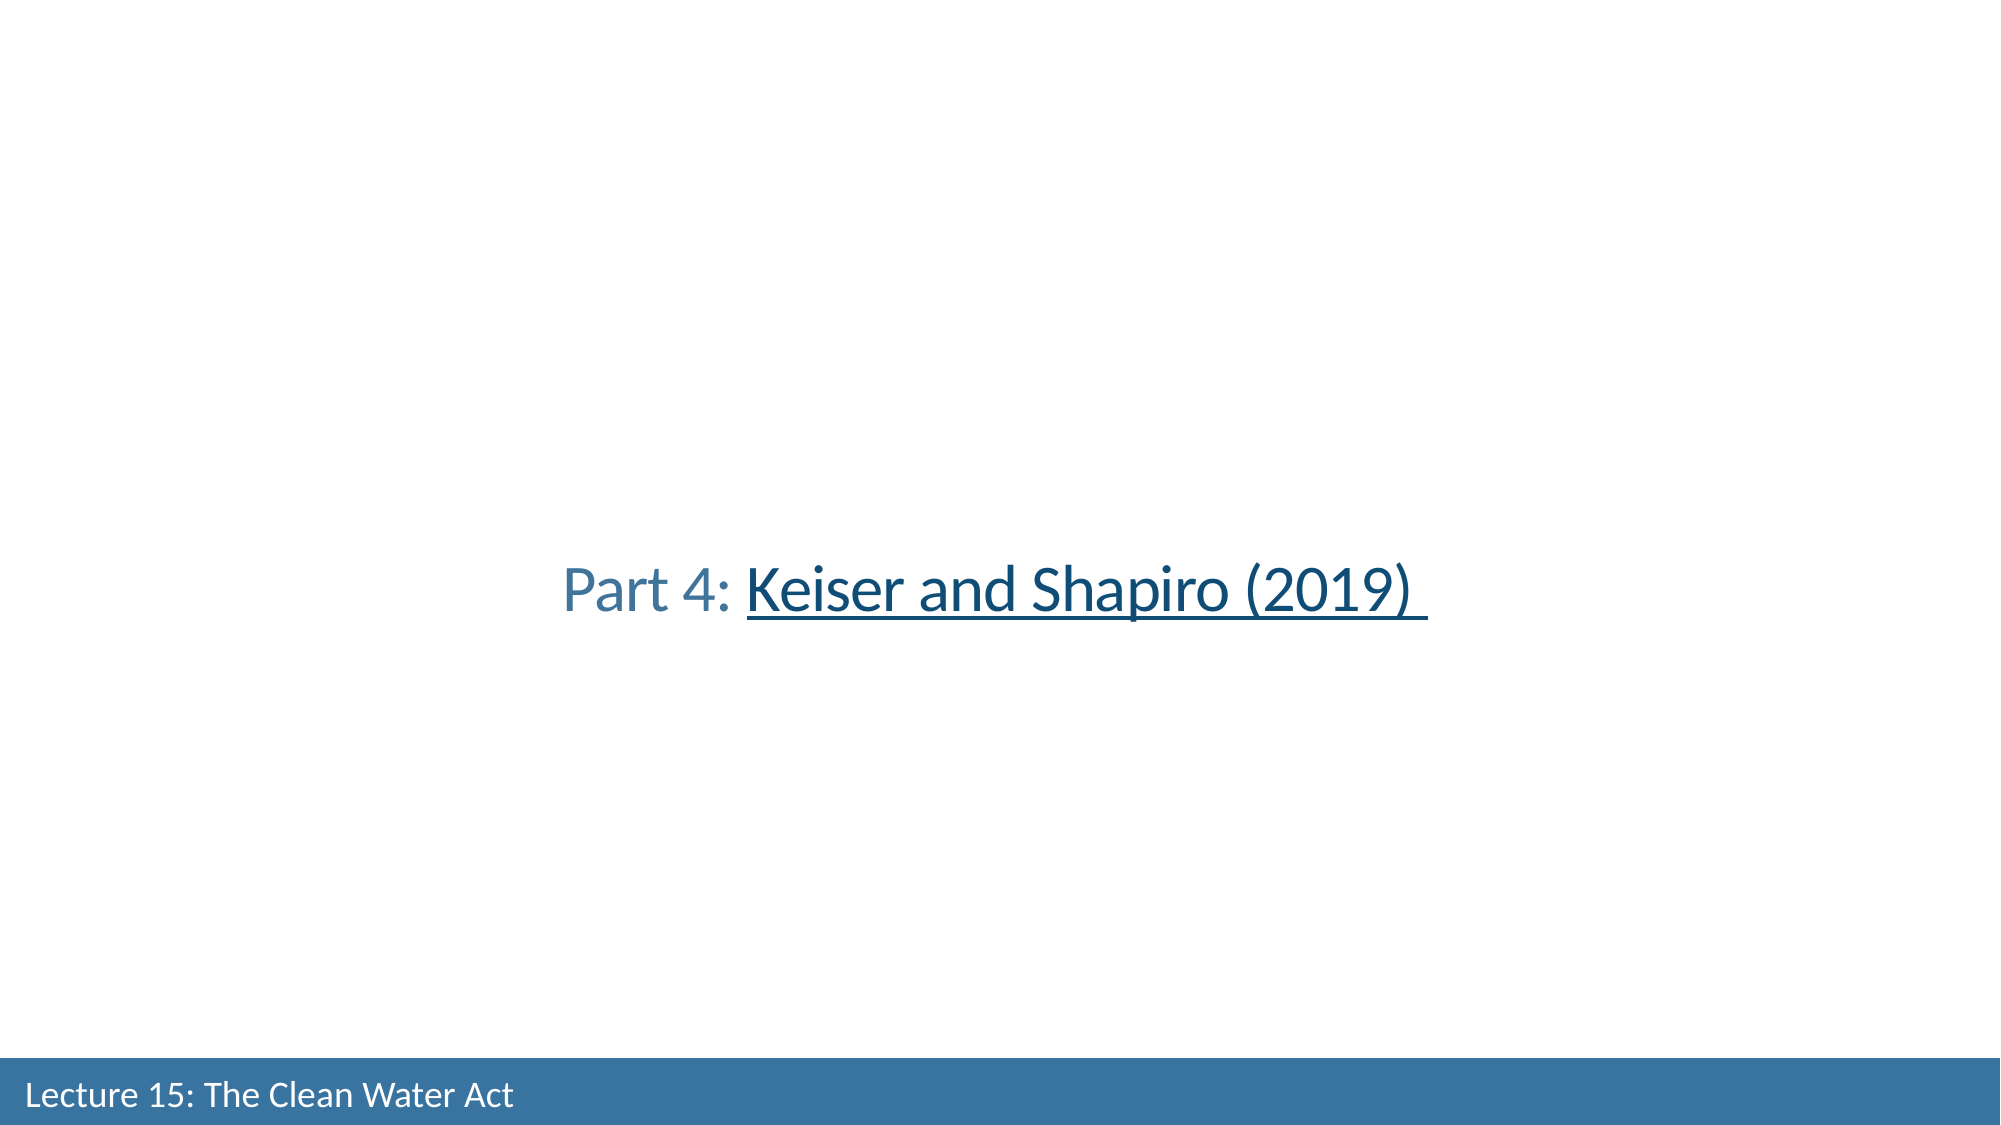

# Part 4: Keiser and Shapiro (2019)